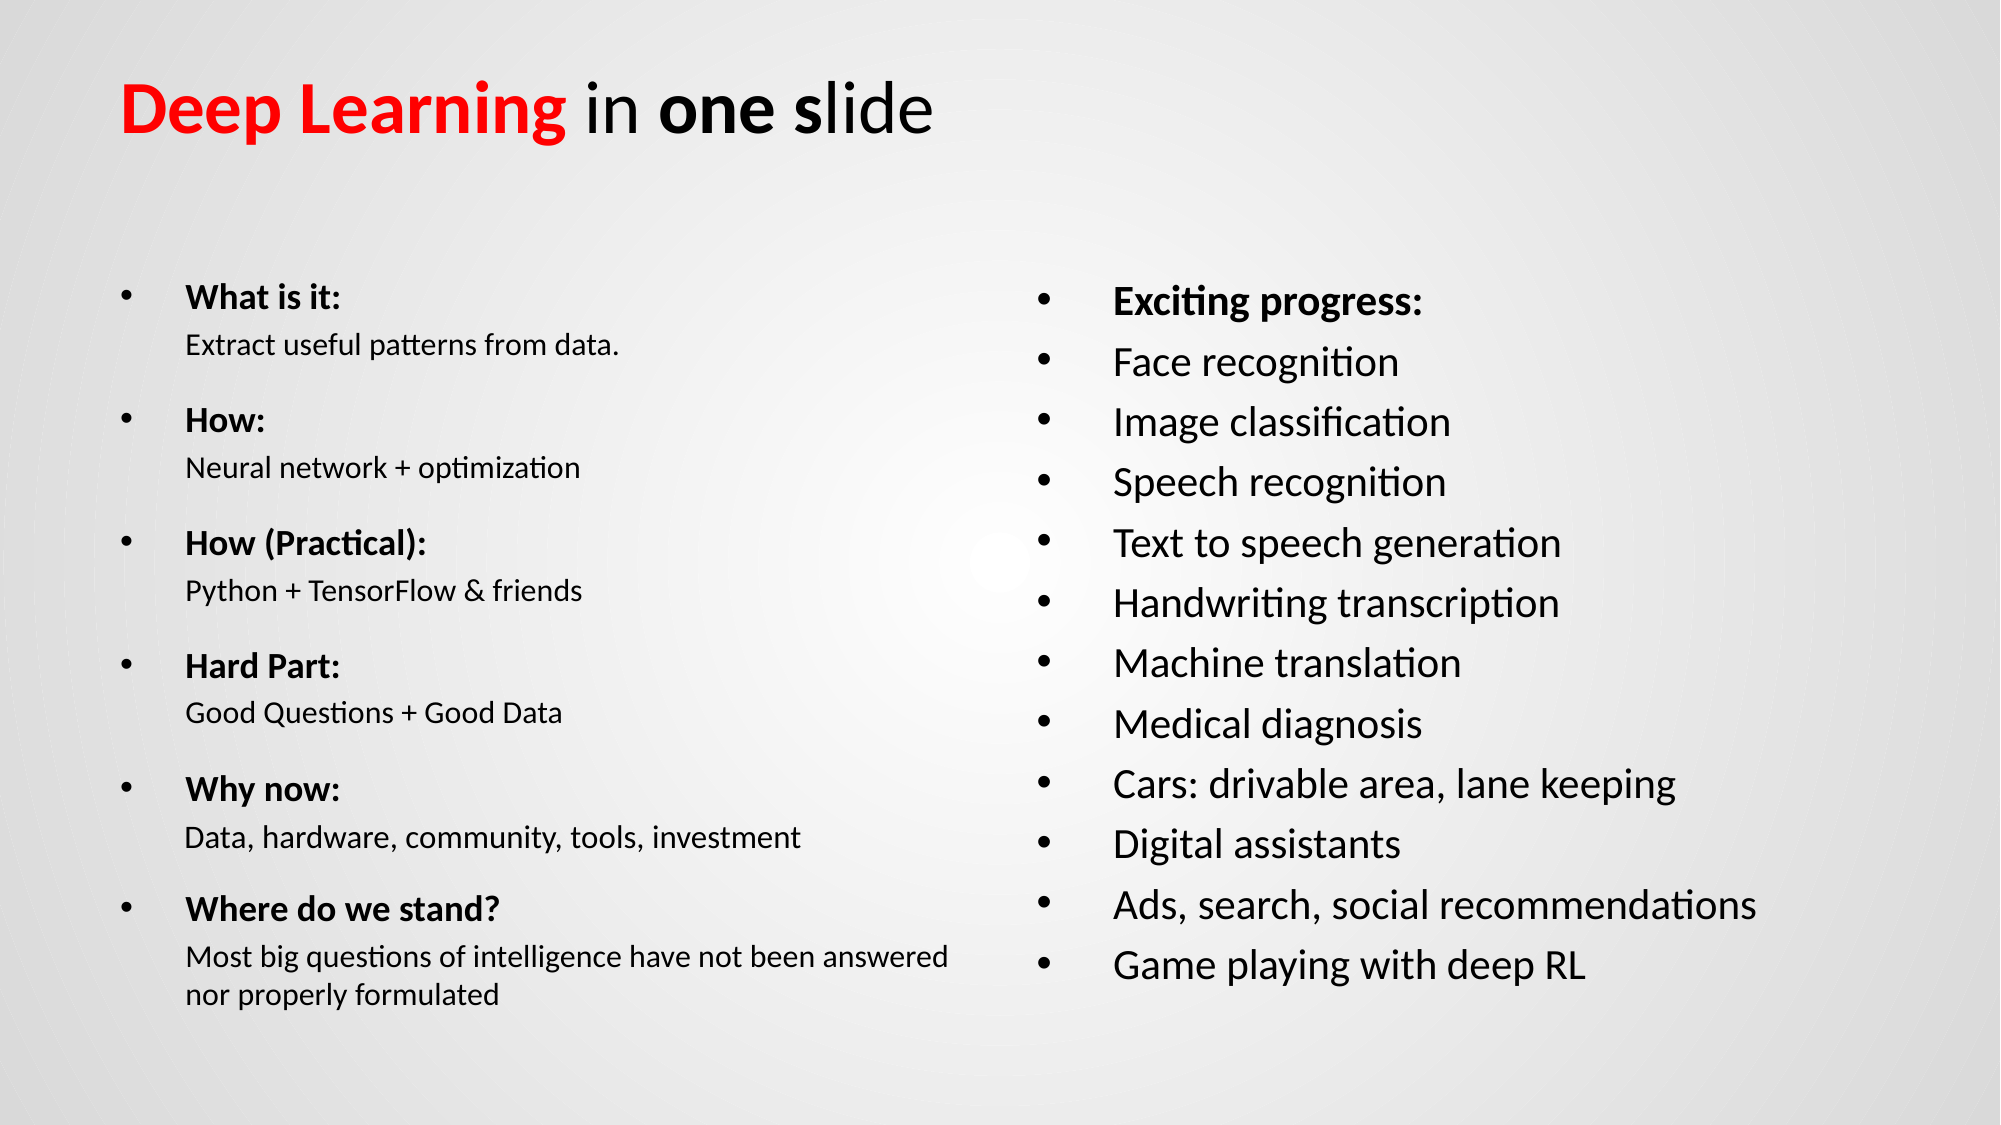

# Deep Learning in one slide
What is it:
Extract useful patterns from data.

How:
Neural network + optimization

How (Practical):
Python + TensorFlow & friends

Hard Part:
Good Questions + Good Data

Why now:
Data, hardware, community, tools, investment

Where do we stand?
Most big questions of intelligence have not been answered nor properly formulated
Exciting progress:
Face recognition
Image classification
Speech recognition
Text to speech generation
Handwriting transcription
Machine translation
Medical diagnosis
Cars: drivable area, lane keeping
Digital assistants
Ads, search, social recommendations
Game playing with deep RL